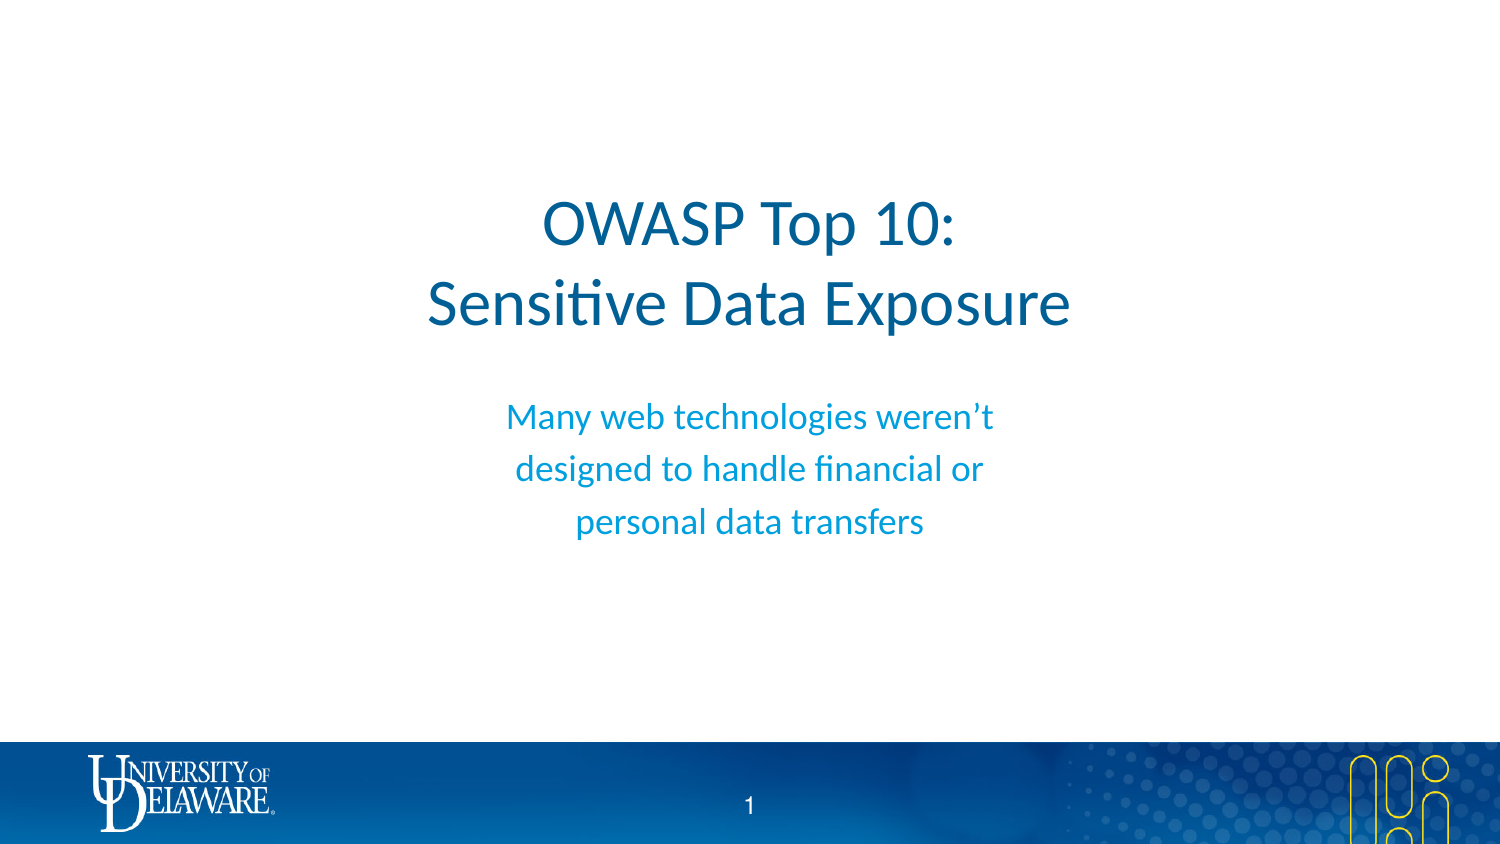

# OWASP Top 10: Sensitive Data Exposure
Many web technologies weren’t
designed to handle financial or
personal data transfers
1